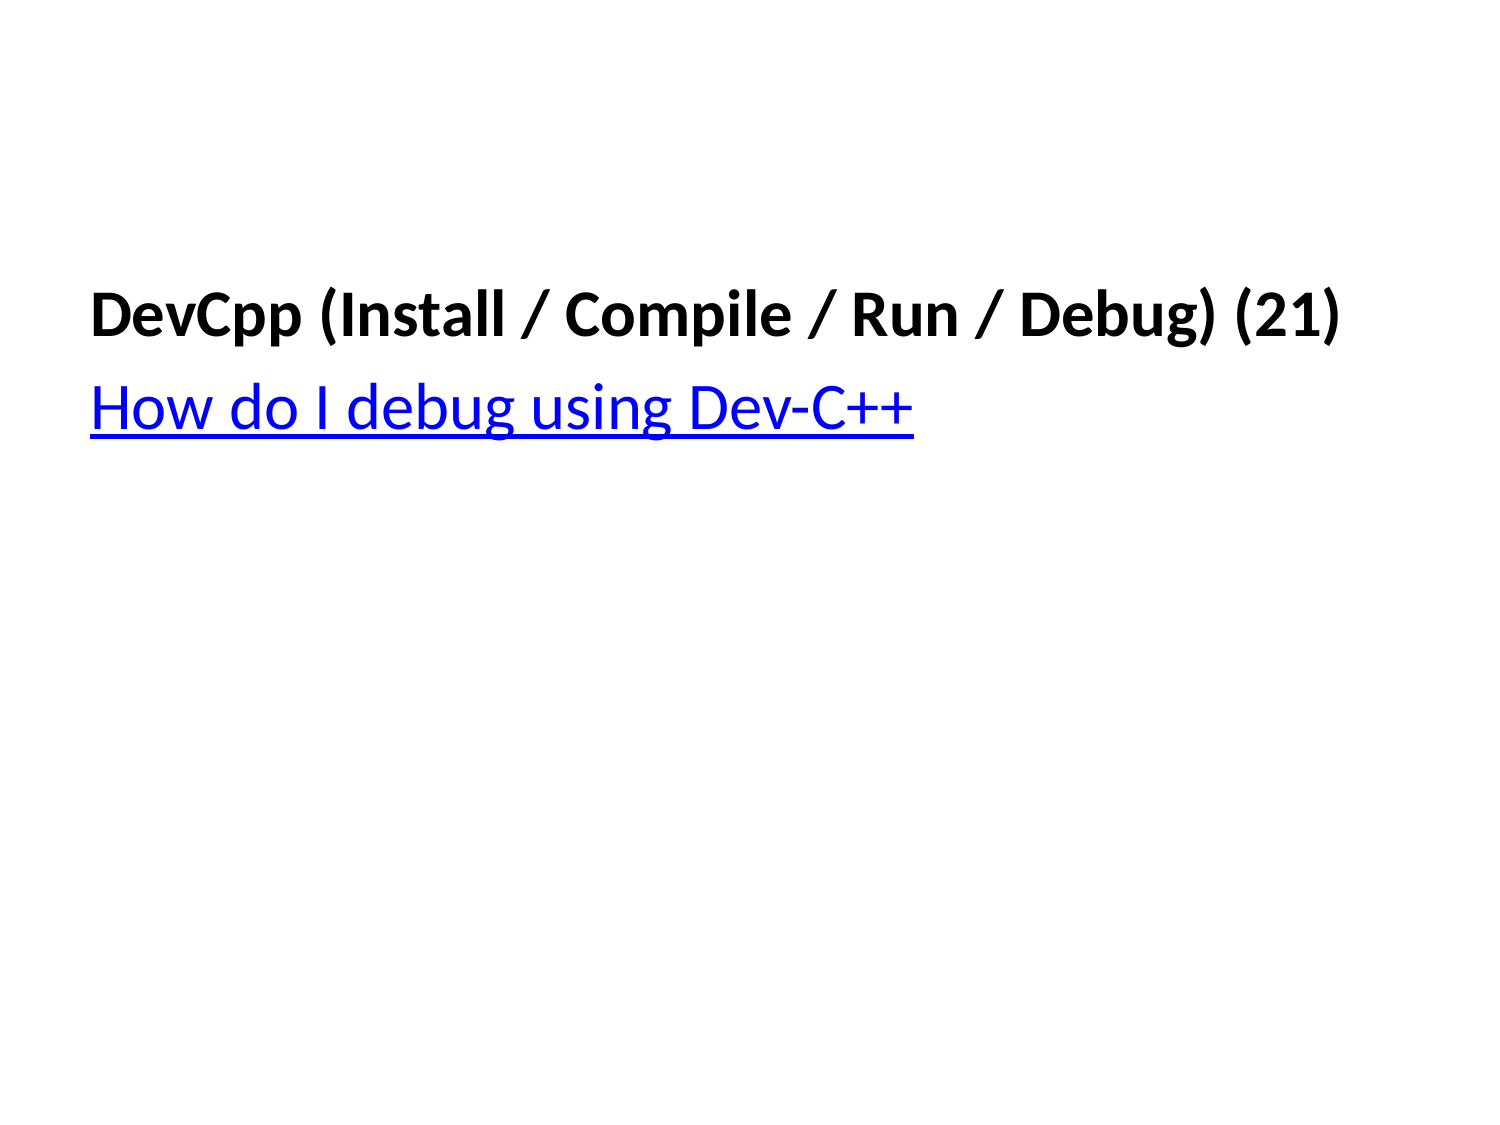

DevCpp (Install / Compile / Run / Debug) (21)
How do I debug using Dev-C++